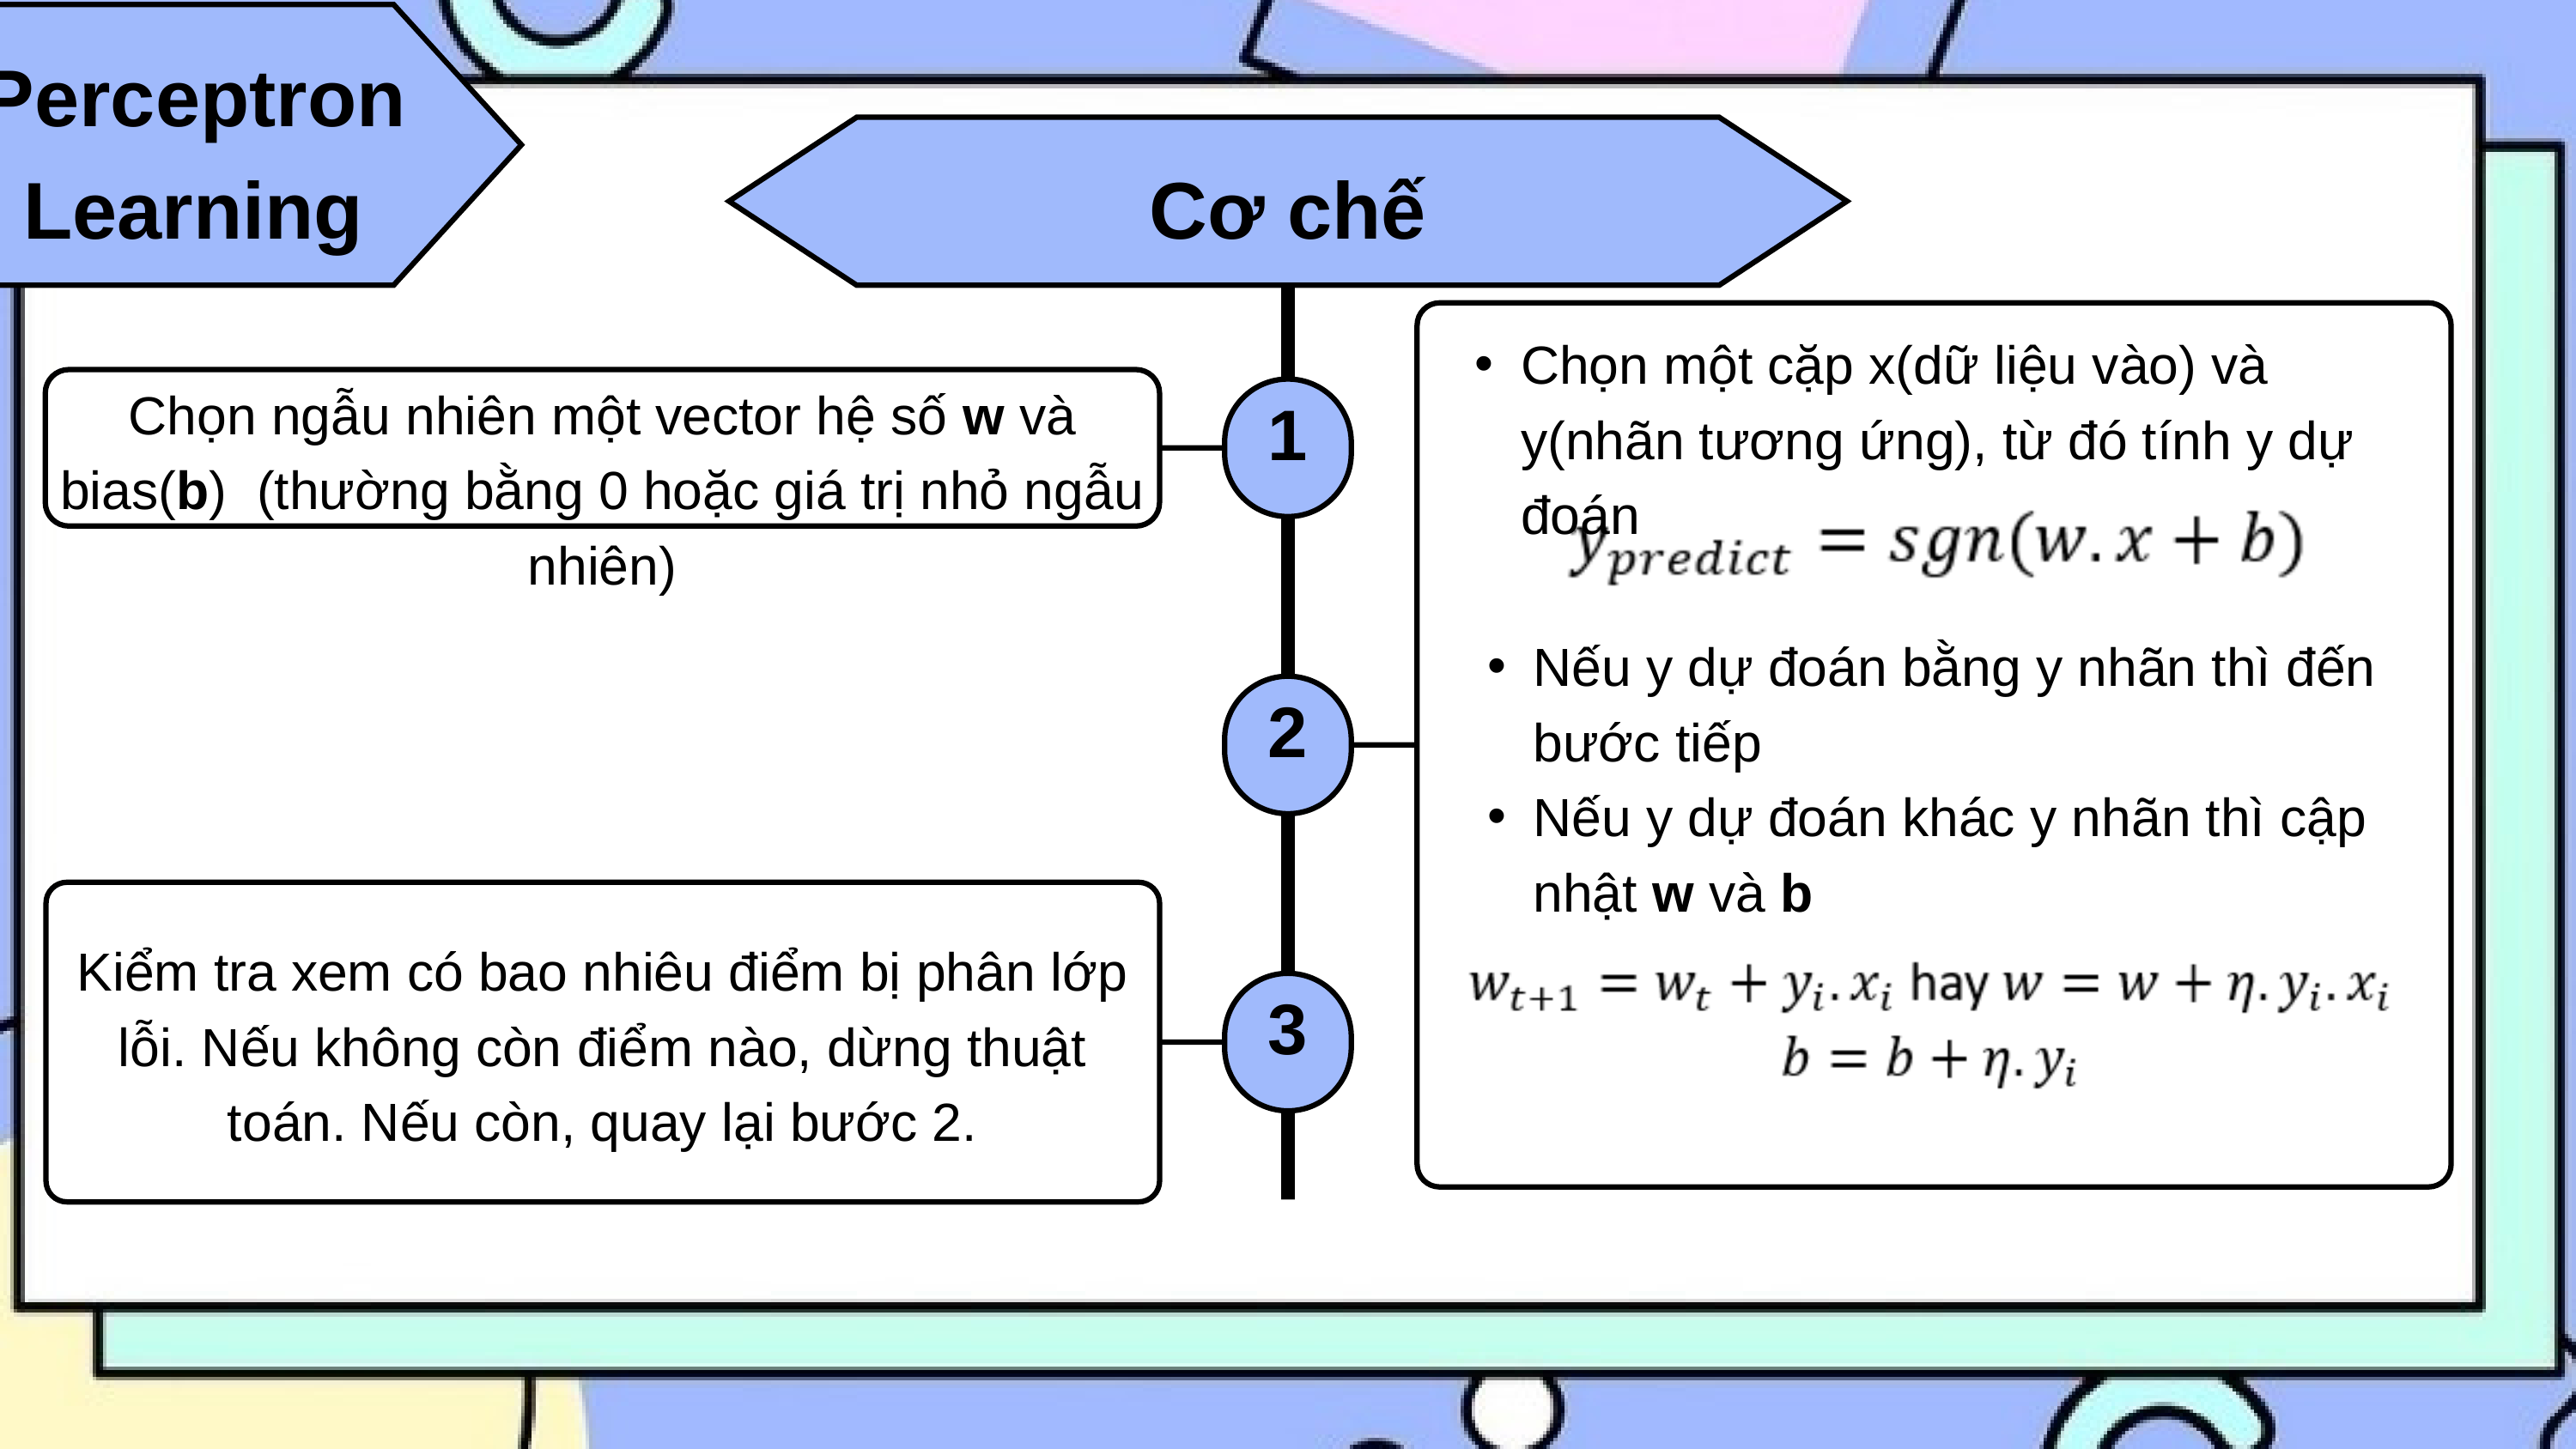

Perceptron Learning

Cơ chế

Chọn một cặp x(dữ liệu vào) và y(nhãn tương ứng), từ đó tính y dự đoán

Nếu y dự đoán bằng y nhãn thì đến bước tiếp
Nếu y dự đoán khác y nhãn thì cập nhật w và b

Chọn ngẫu nhiên một vector hệ số w và bias(b)  (thường bằng 0 hoặc giá trị nhỏ ngẫu nhiên)

1

2

Kiểm tra xem có bao nhiêu điểm bị phân lớp lỗi. Nếu không còn điểm nào, dừng thuật toán. Nếu còn, quay lại bước 2.

3